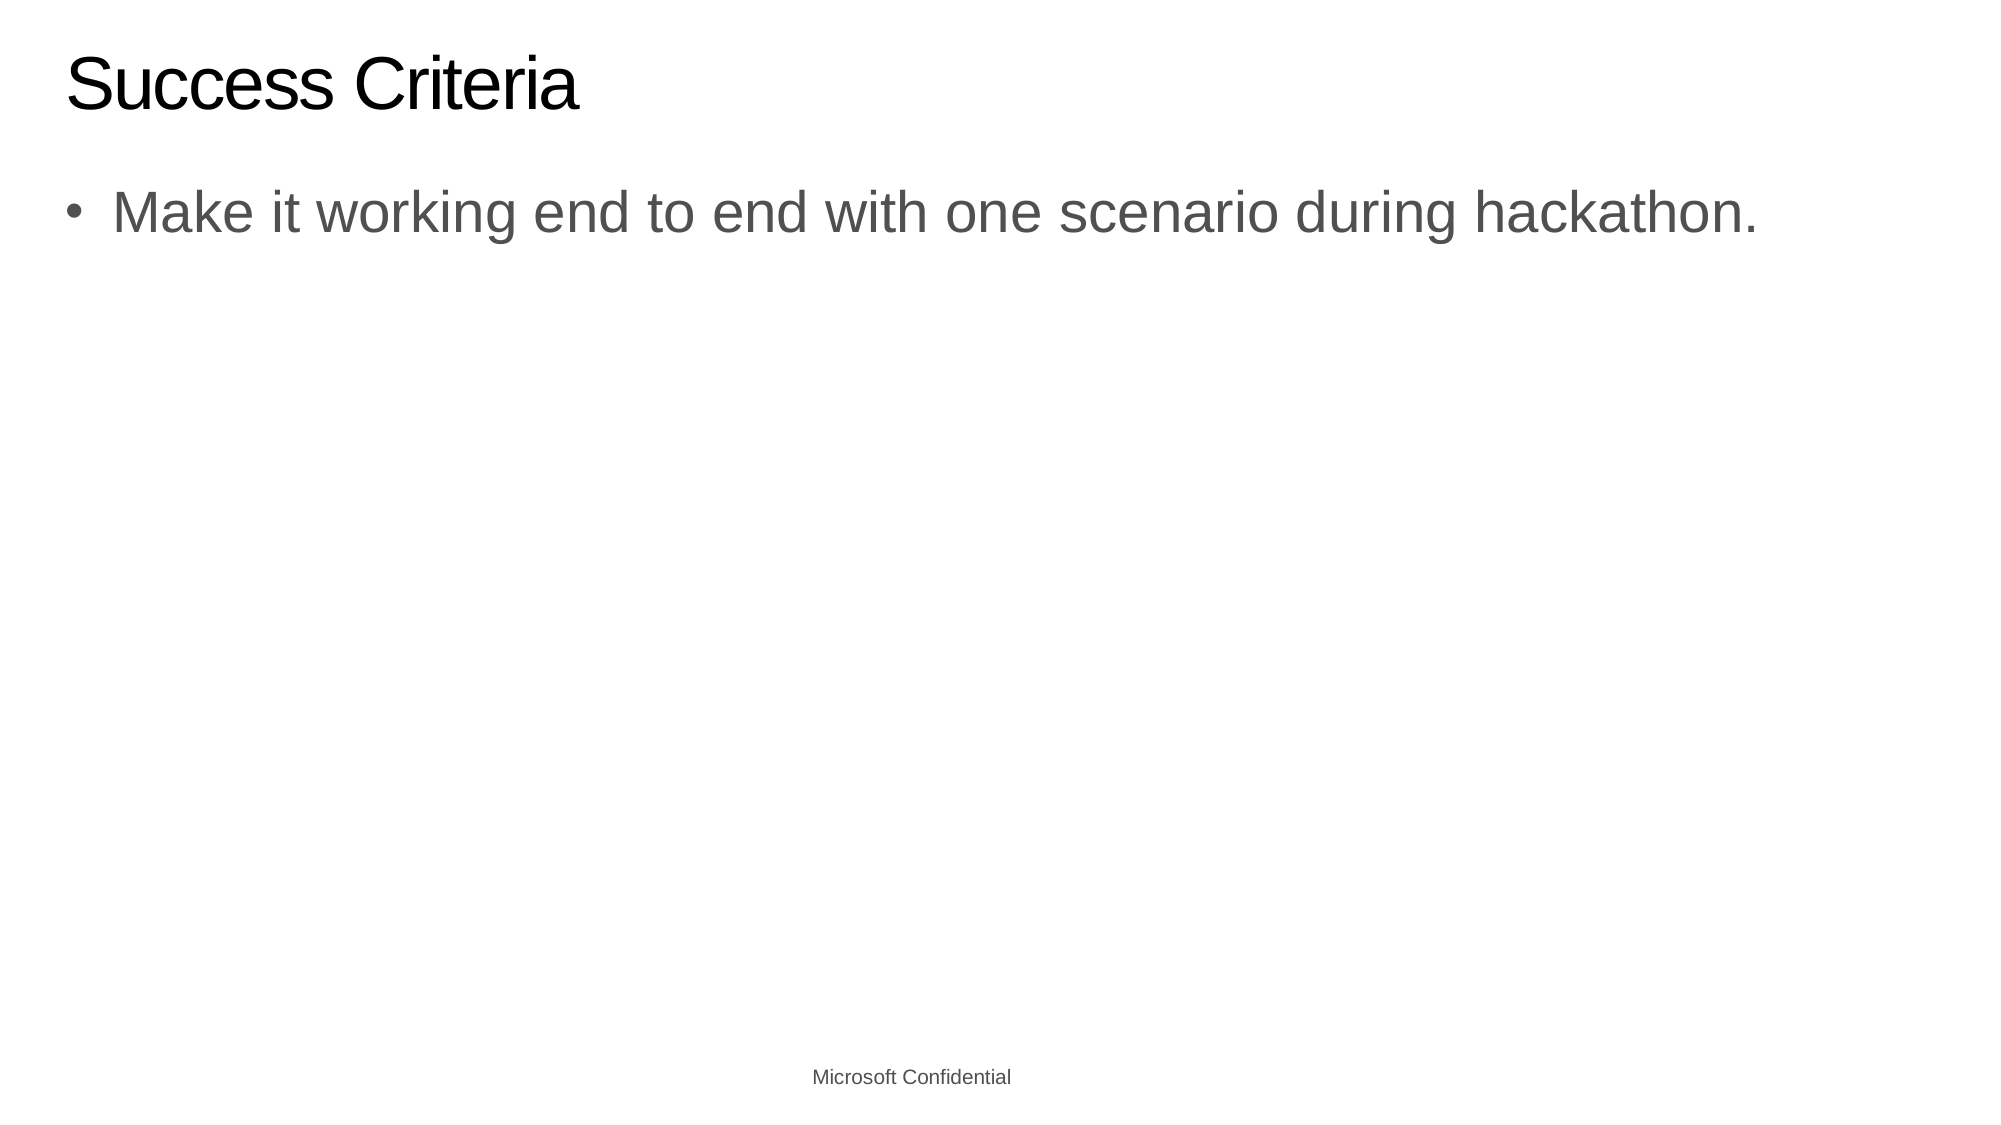

# Success Criteria
Make it working end to end with one scenario during hackathon.
Microsoft Confidential